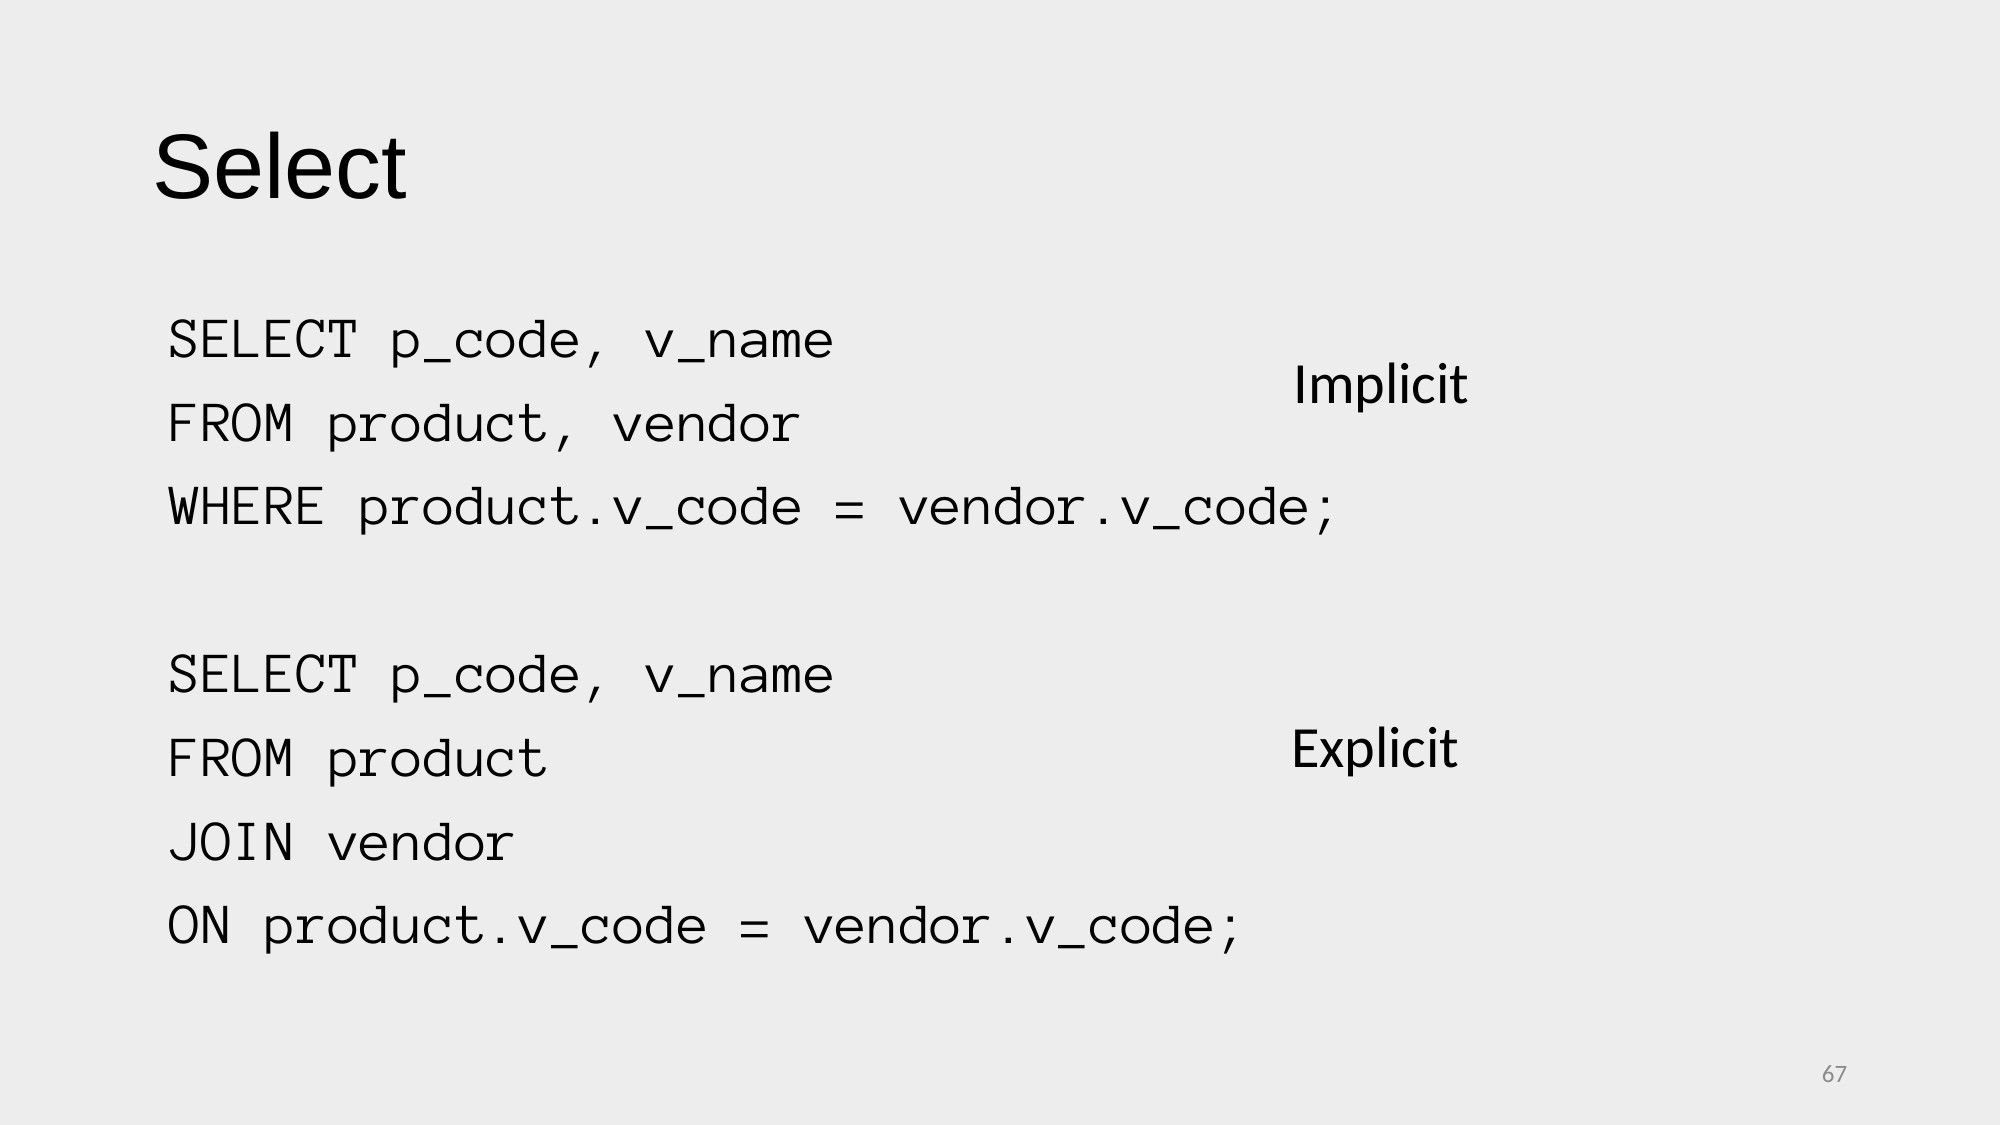

# Select
SELECT p_code, v_name
FROM product, vendor
WHERE product.v_code = vendor.v_code;

SELECT p_code, v_name
FROM product
JOIN vendor
ON product.v_code = vendor.v_code;

Implicit
Explicit
67